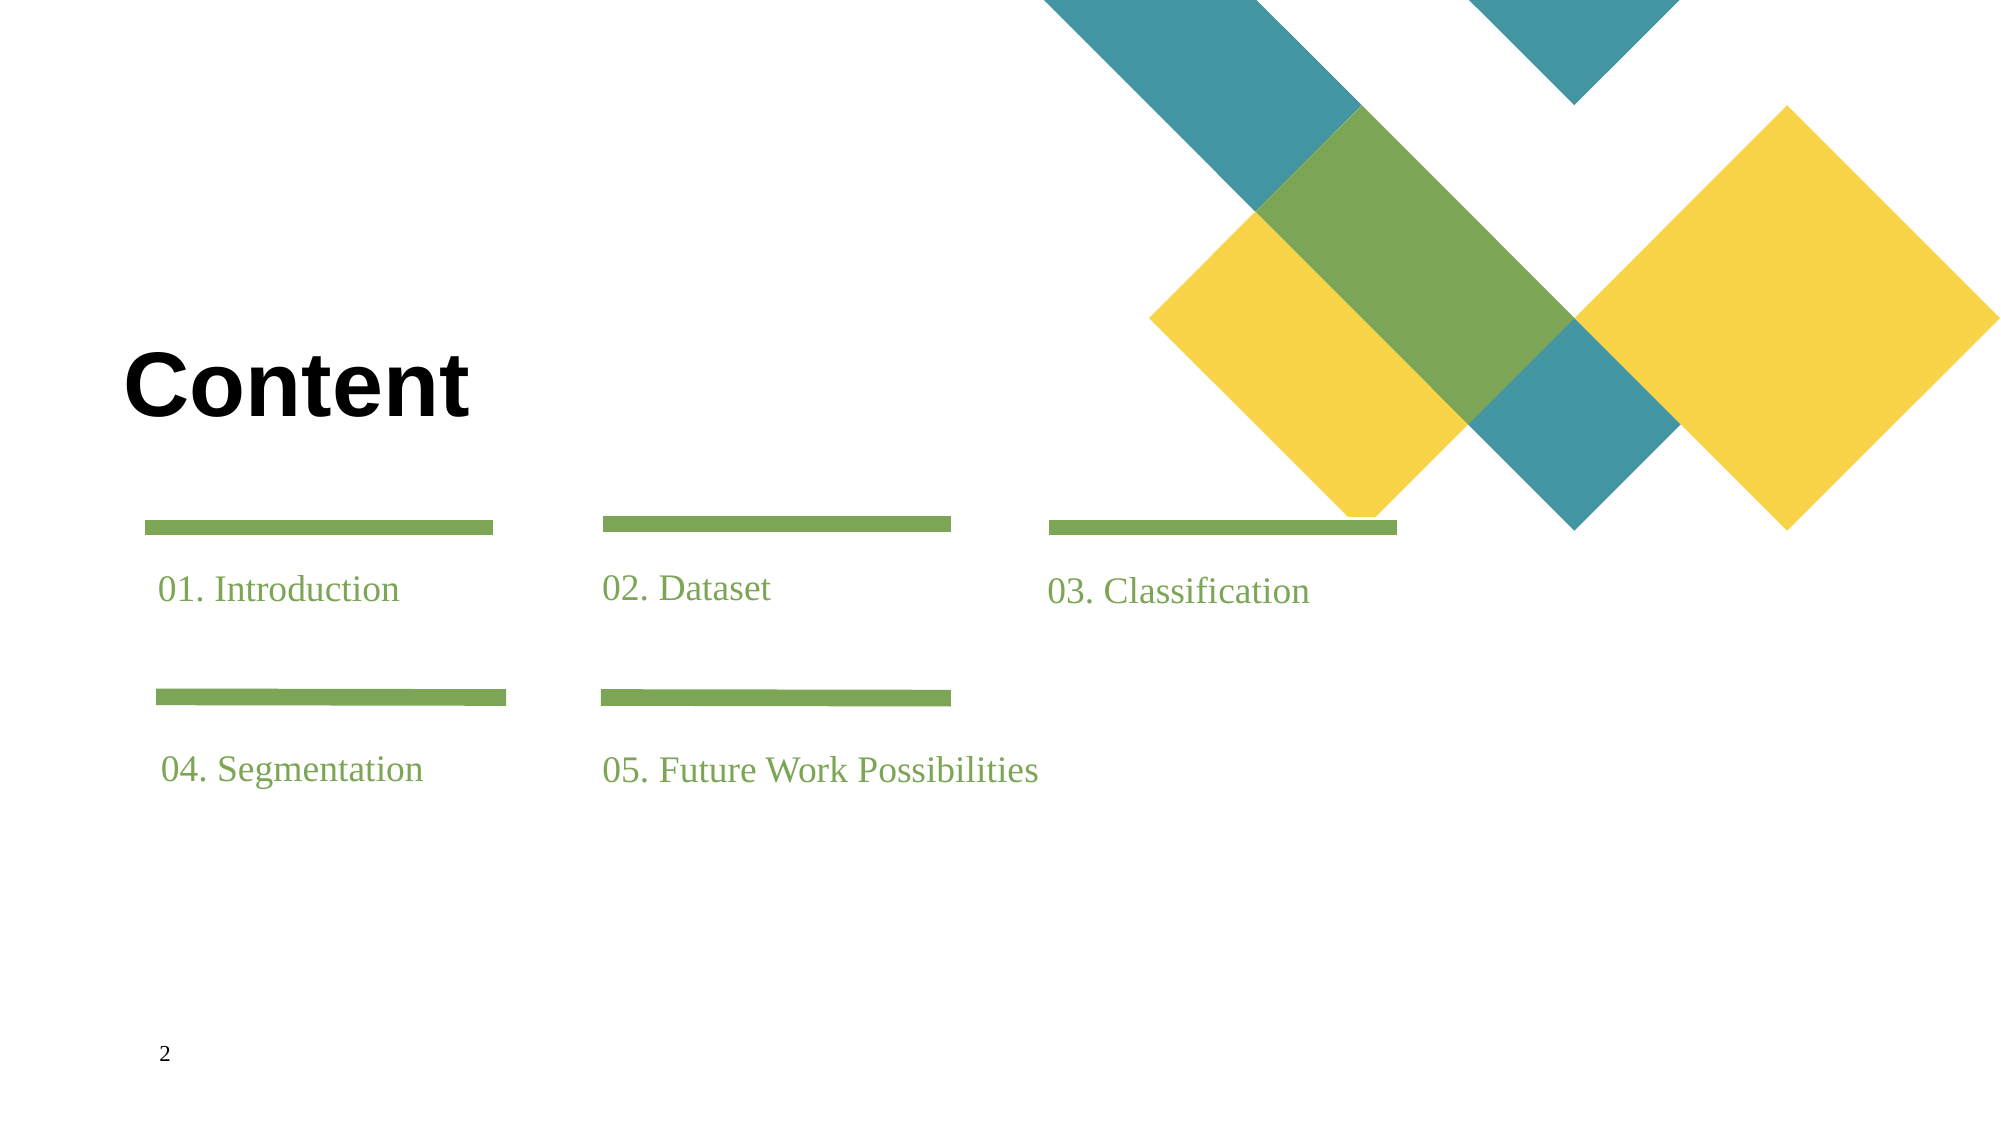

# Content

02. Dataset
01. Introduction
03. Classification

04. Segmentation
05. Future Work Possibilities
2